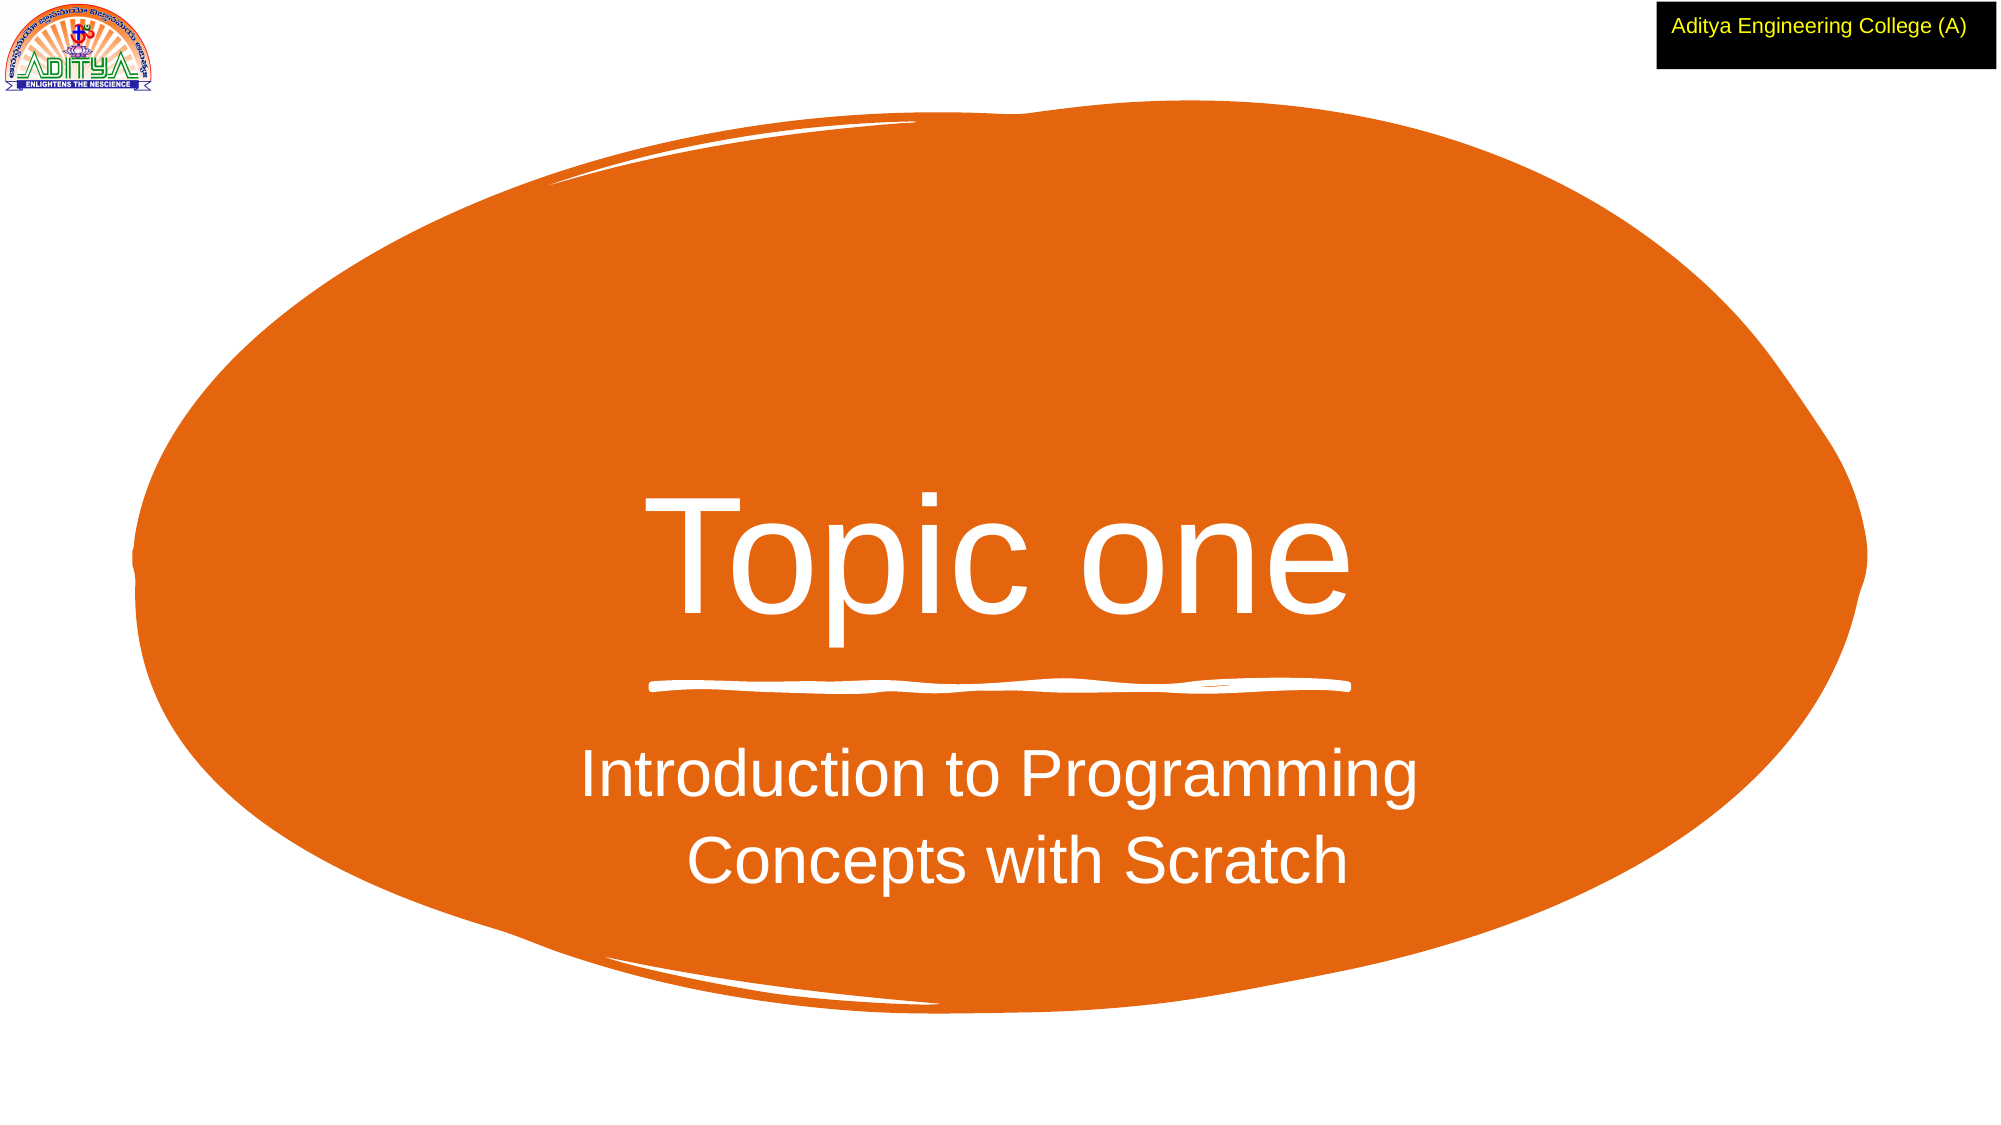

# Topic one
Introduction to Programming Concepts with Scratch